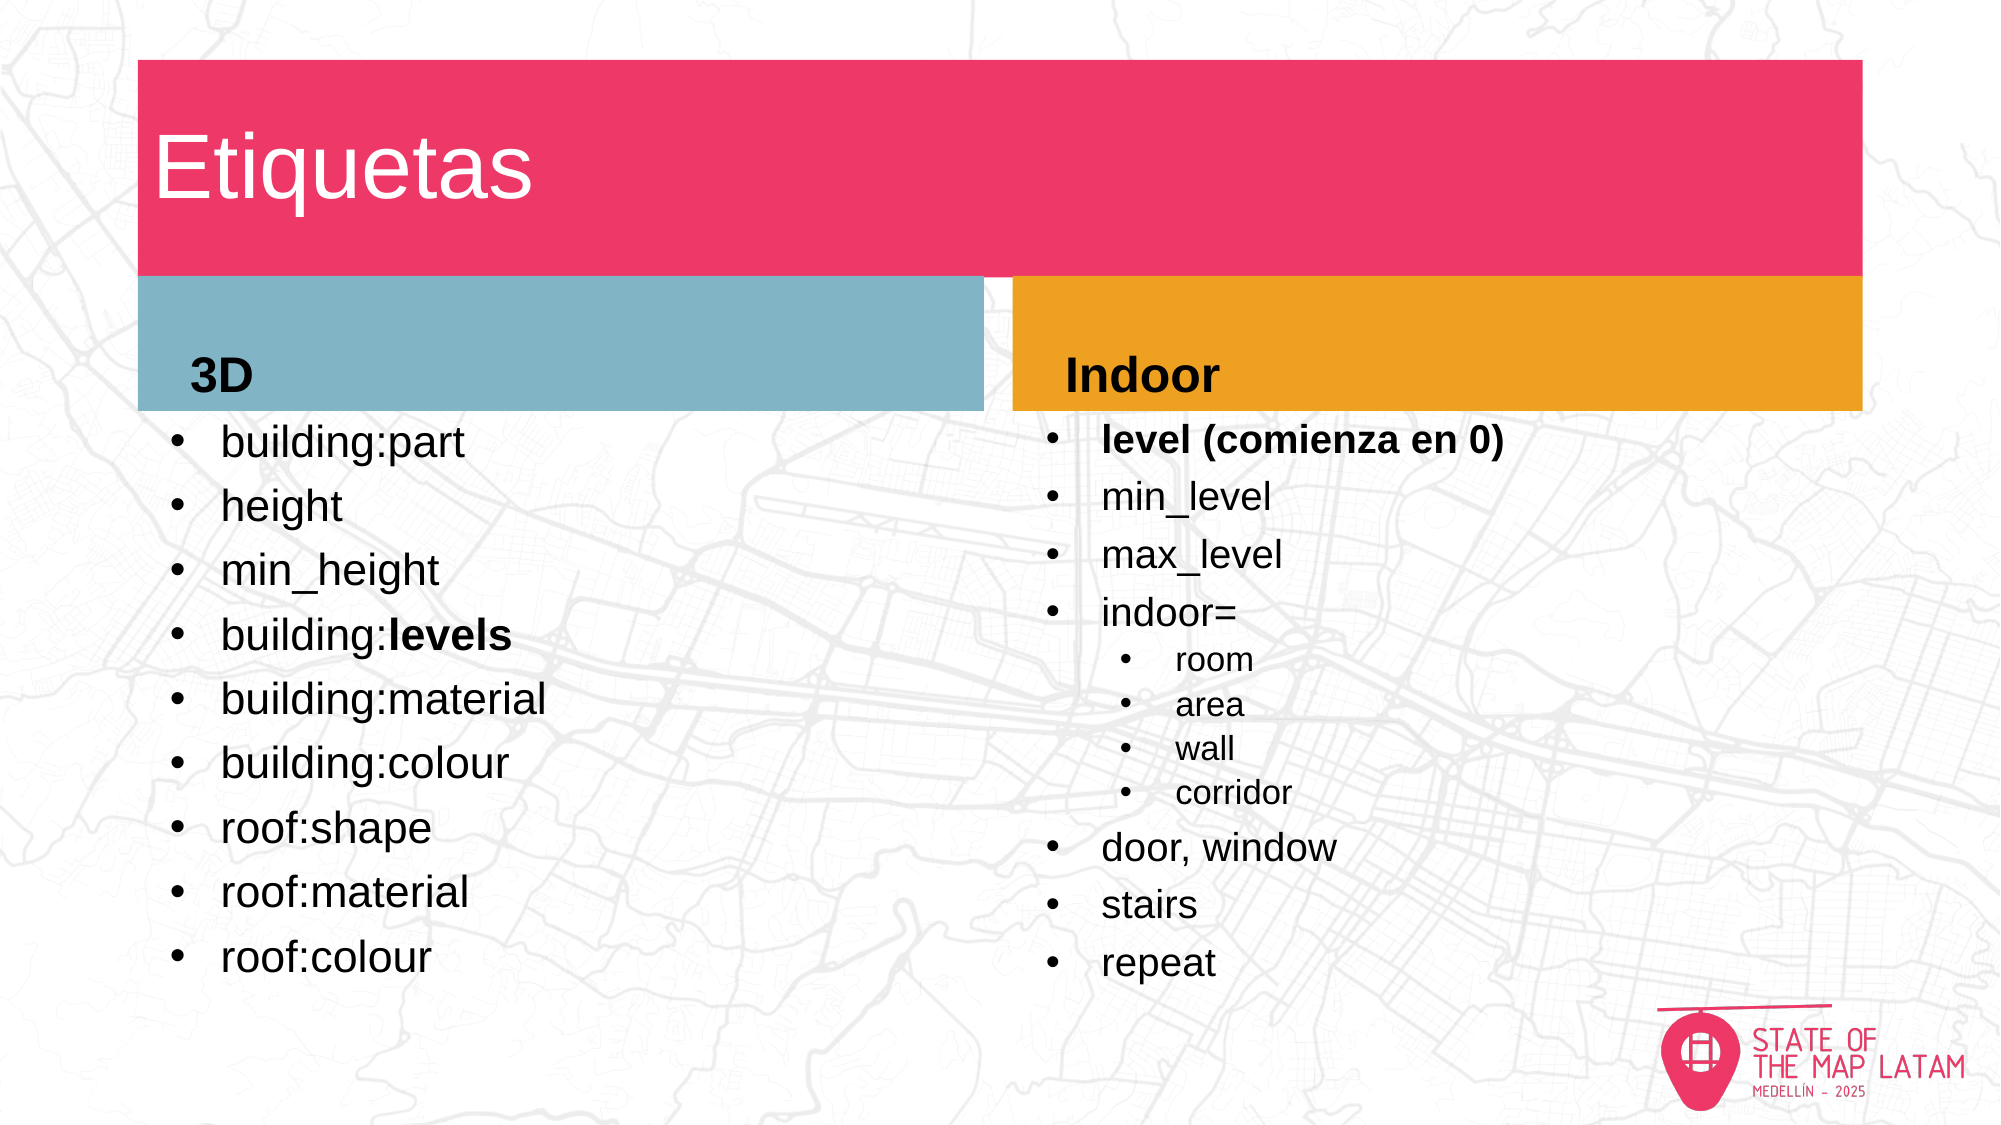

# Etiquetas
3D
Indoor
building:part
height
min_height
building:levels
building:material
building:colour
roof:shape
roof:material
roof:colour

level (comienza en 0)
min_level
max_level
indoor=
room
area
wall
corridor
door, window
stairs
repeat